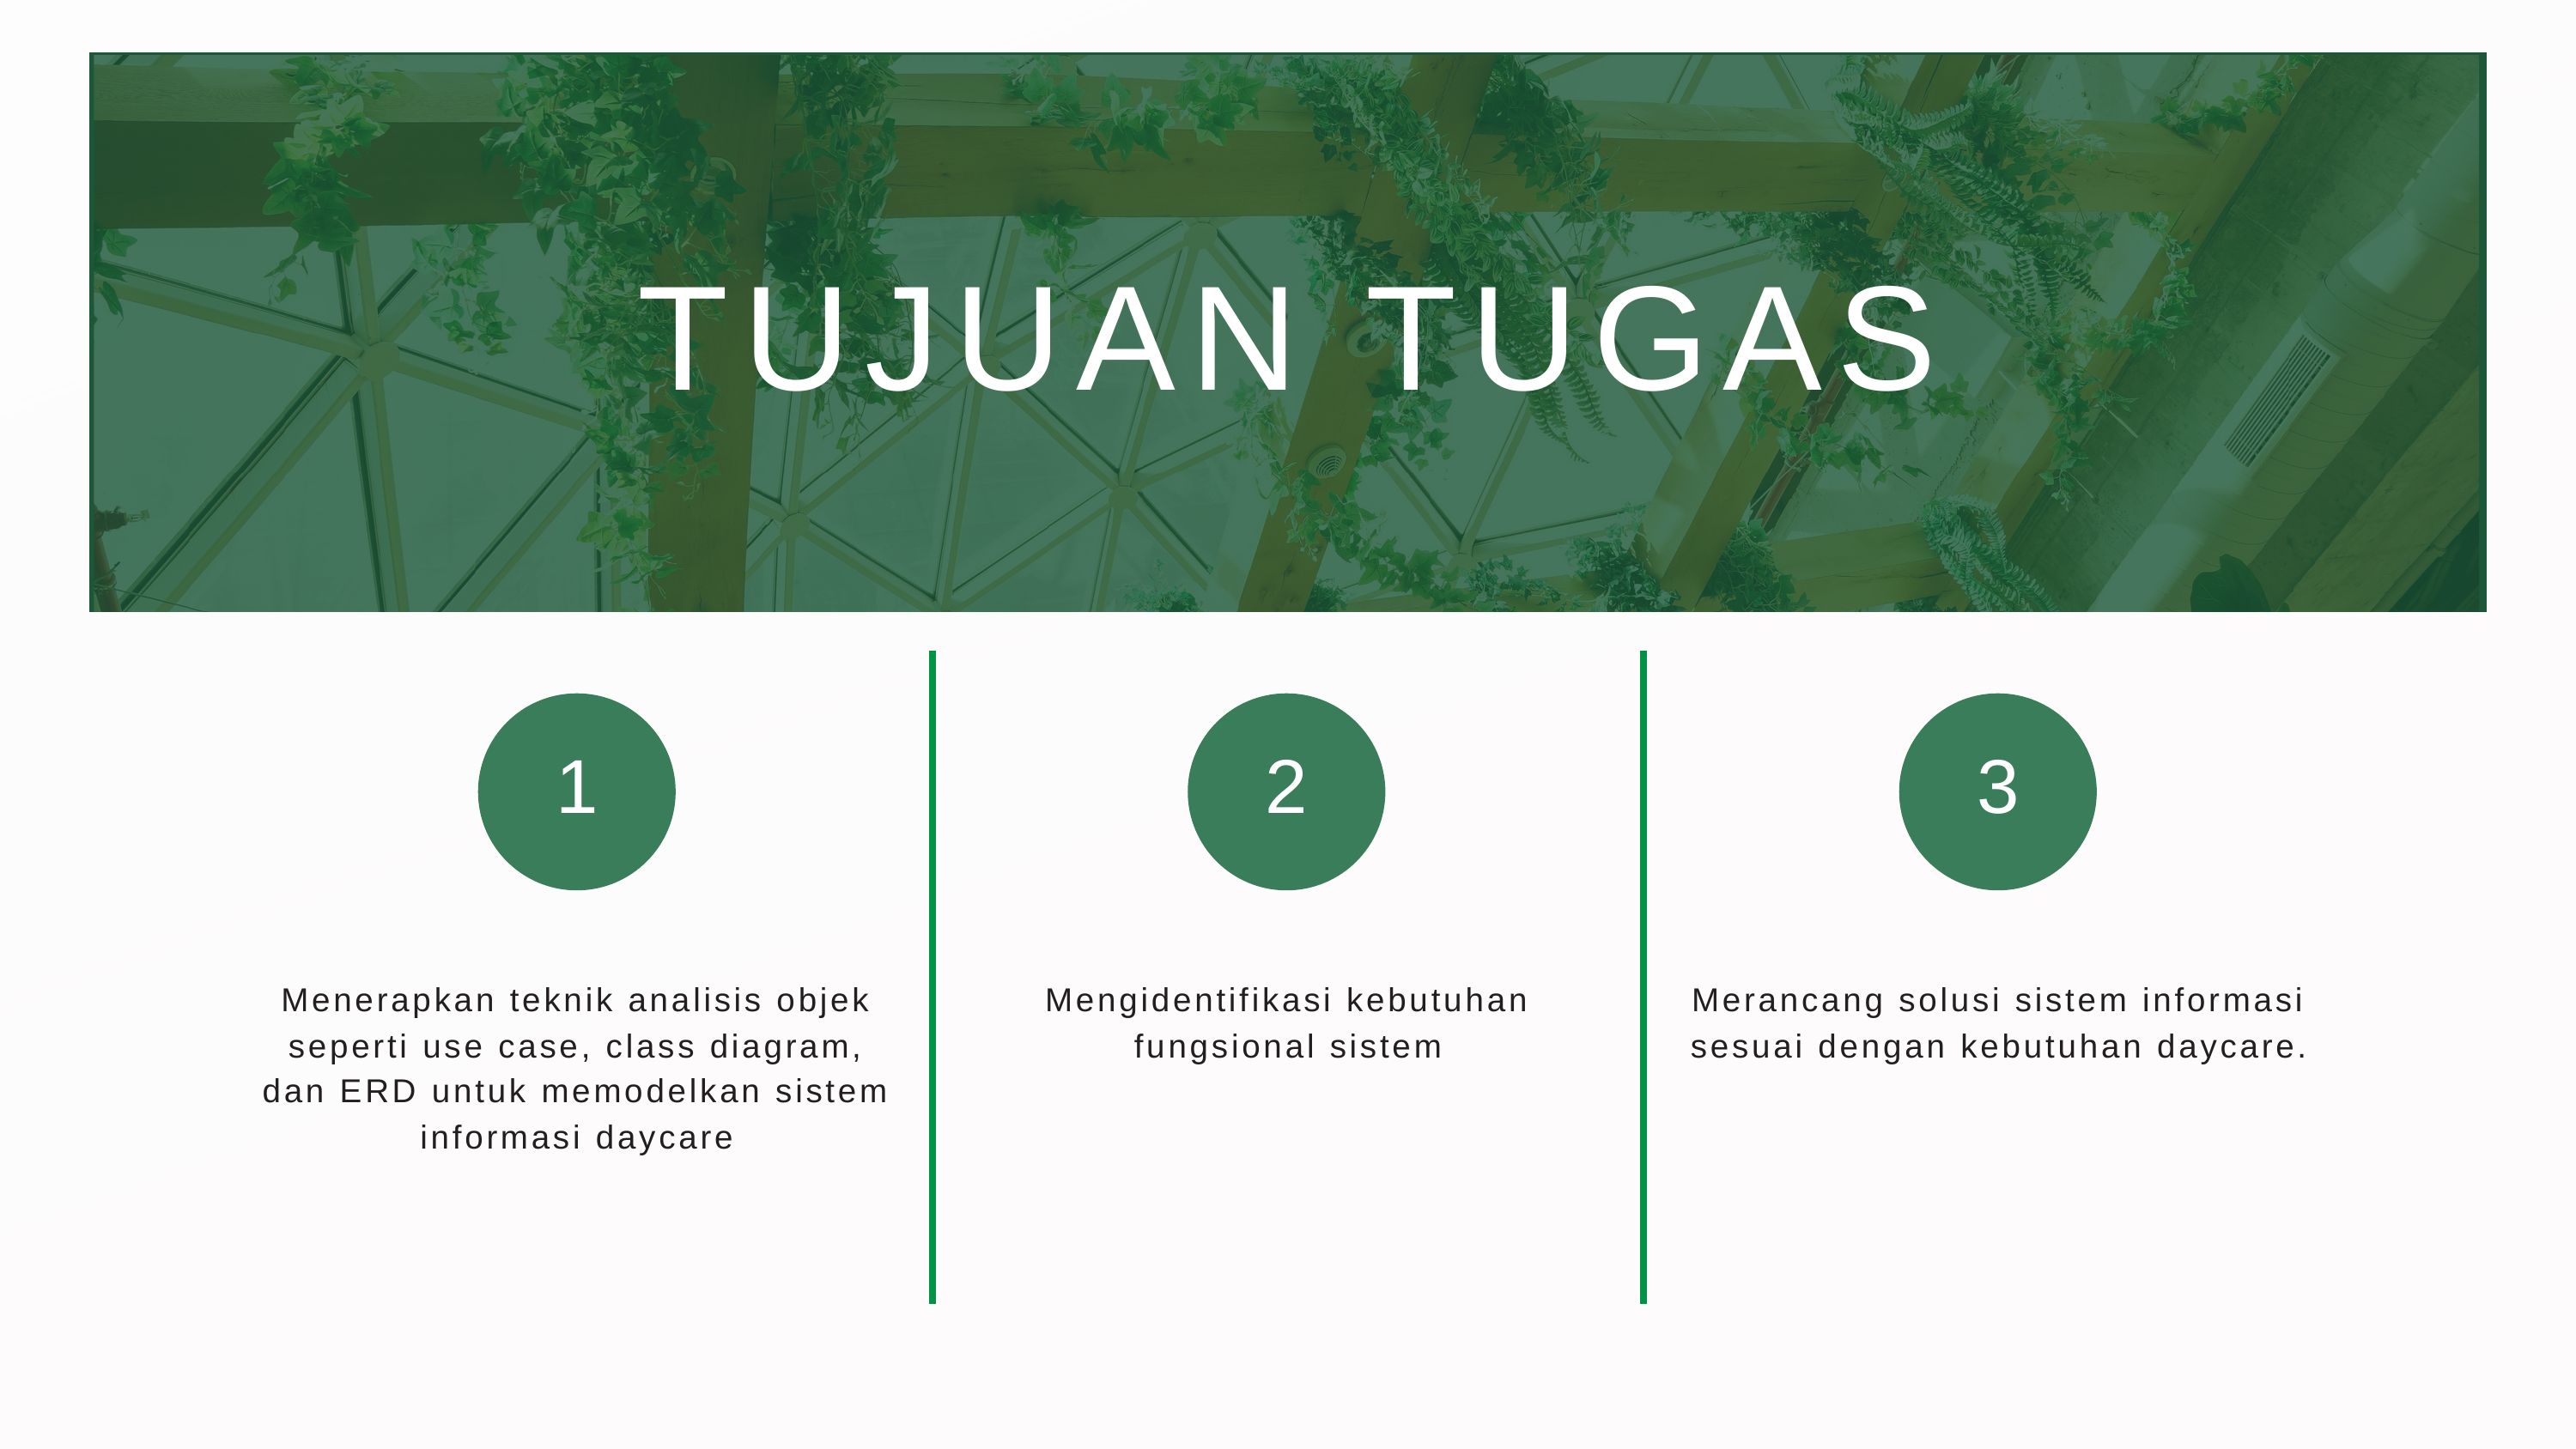

TUJUAN TUGAS

1
2
3
Menerapkan teknik analisis objek seperti use case, class diagram, dan ERD untuk memodelkan sistem informasi daycare
Mengidentifikasi kebutuhan fungsional sistem
Merancang solusi sistem informasi sesuai dengan kebutuhan daycare.